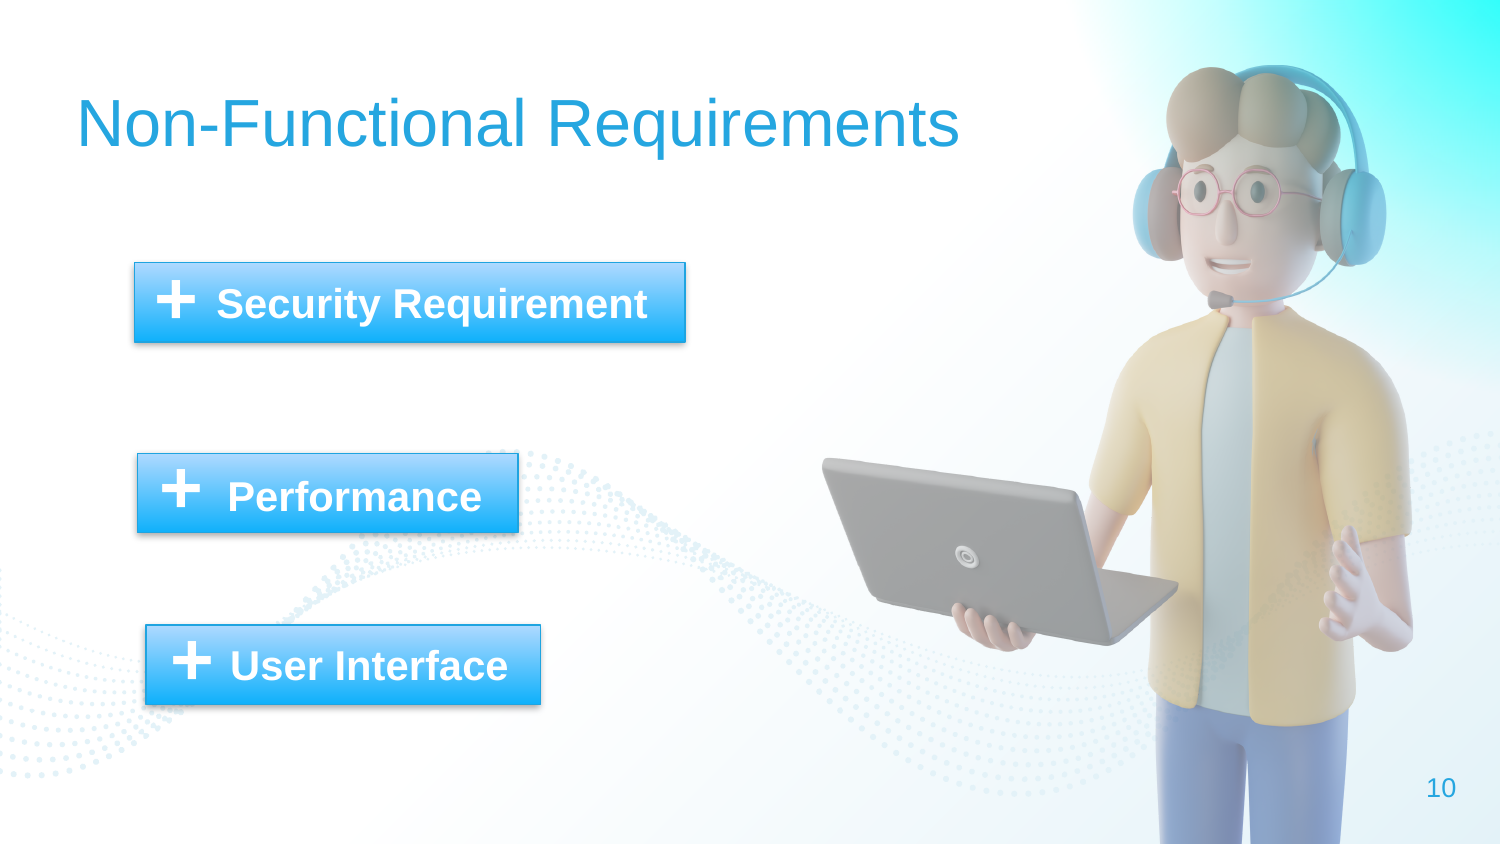

# Non-Functional Requirements

Security Requirement

+
Performance

+

User Interface
+
10